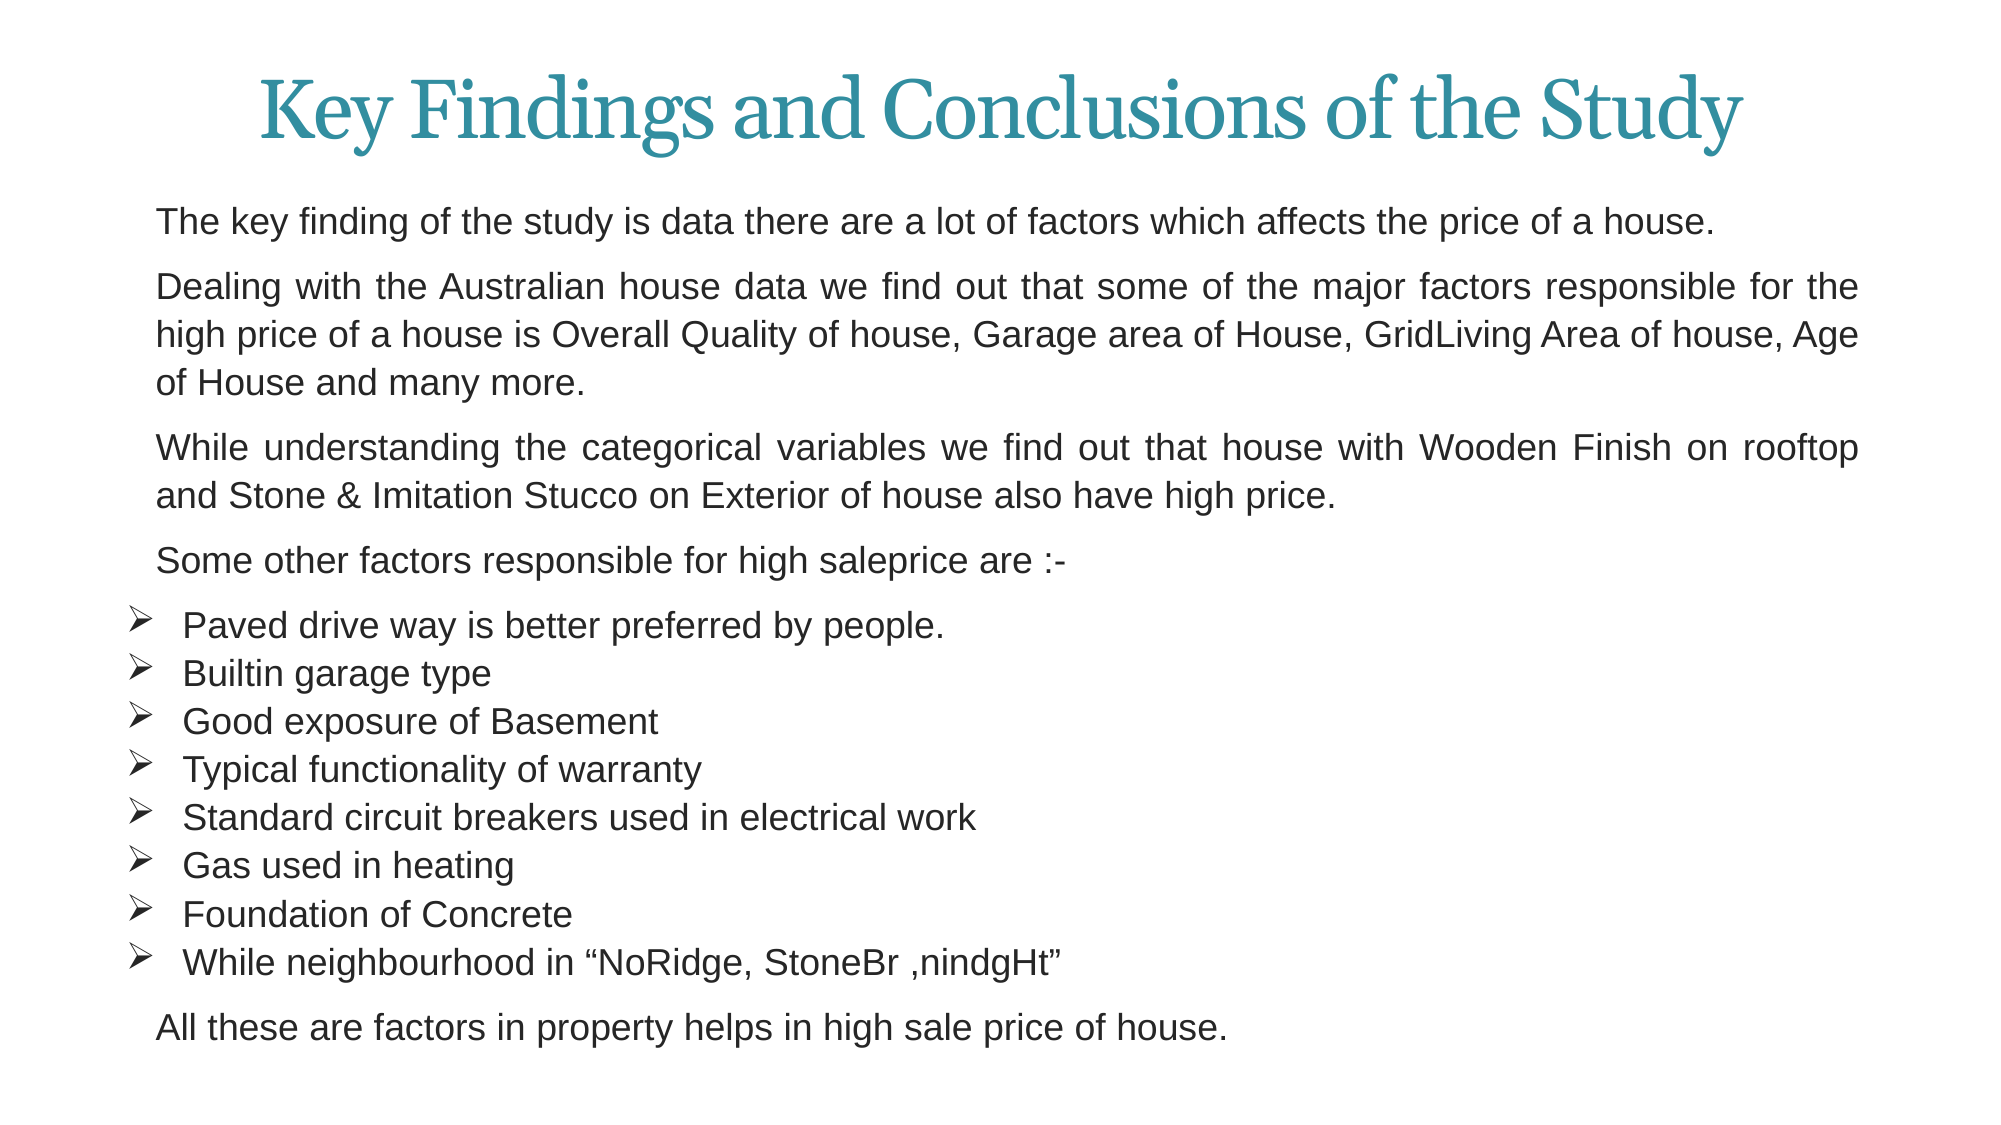

# Key Findings and Conclusions of the Study
The key finding of the study is data there are a lot of factors which affects the price of a house.
Dealing with the Australian house data we find out that some of the major factors responsible for the high price of a house is Overall Quality of house, Garage area of House, GridLiving Area of house, Age of House and many more.
While understanding the categorical variables we find out that house with Wooden Finish on rooftop and Stone & Imitation Stucco on Exterior of house also have high price.
Some other factors responsible for high saleprice are :-
Paved drive way is better preferred by people.
Builtin garage type
Good exposure of Basement
Typical functionality of warranty
Standard circuit breakers used in electrical work
Gas used in heating
Foundation of Concrete
While neighbourhood in “NoRidge, StoneBr ,nindgHt”
All these are factors in property helps in high sale price of house.